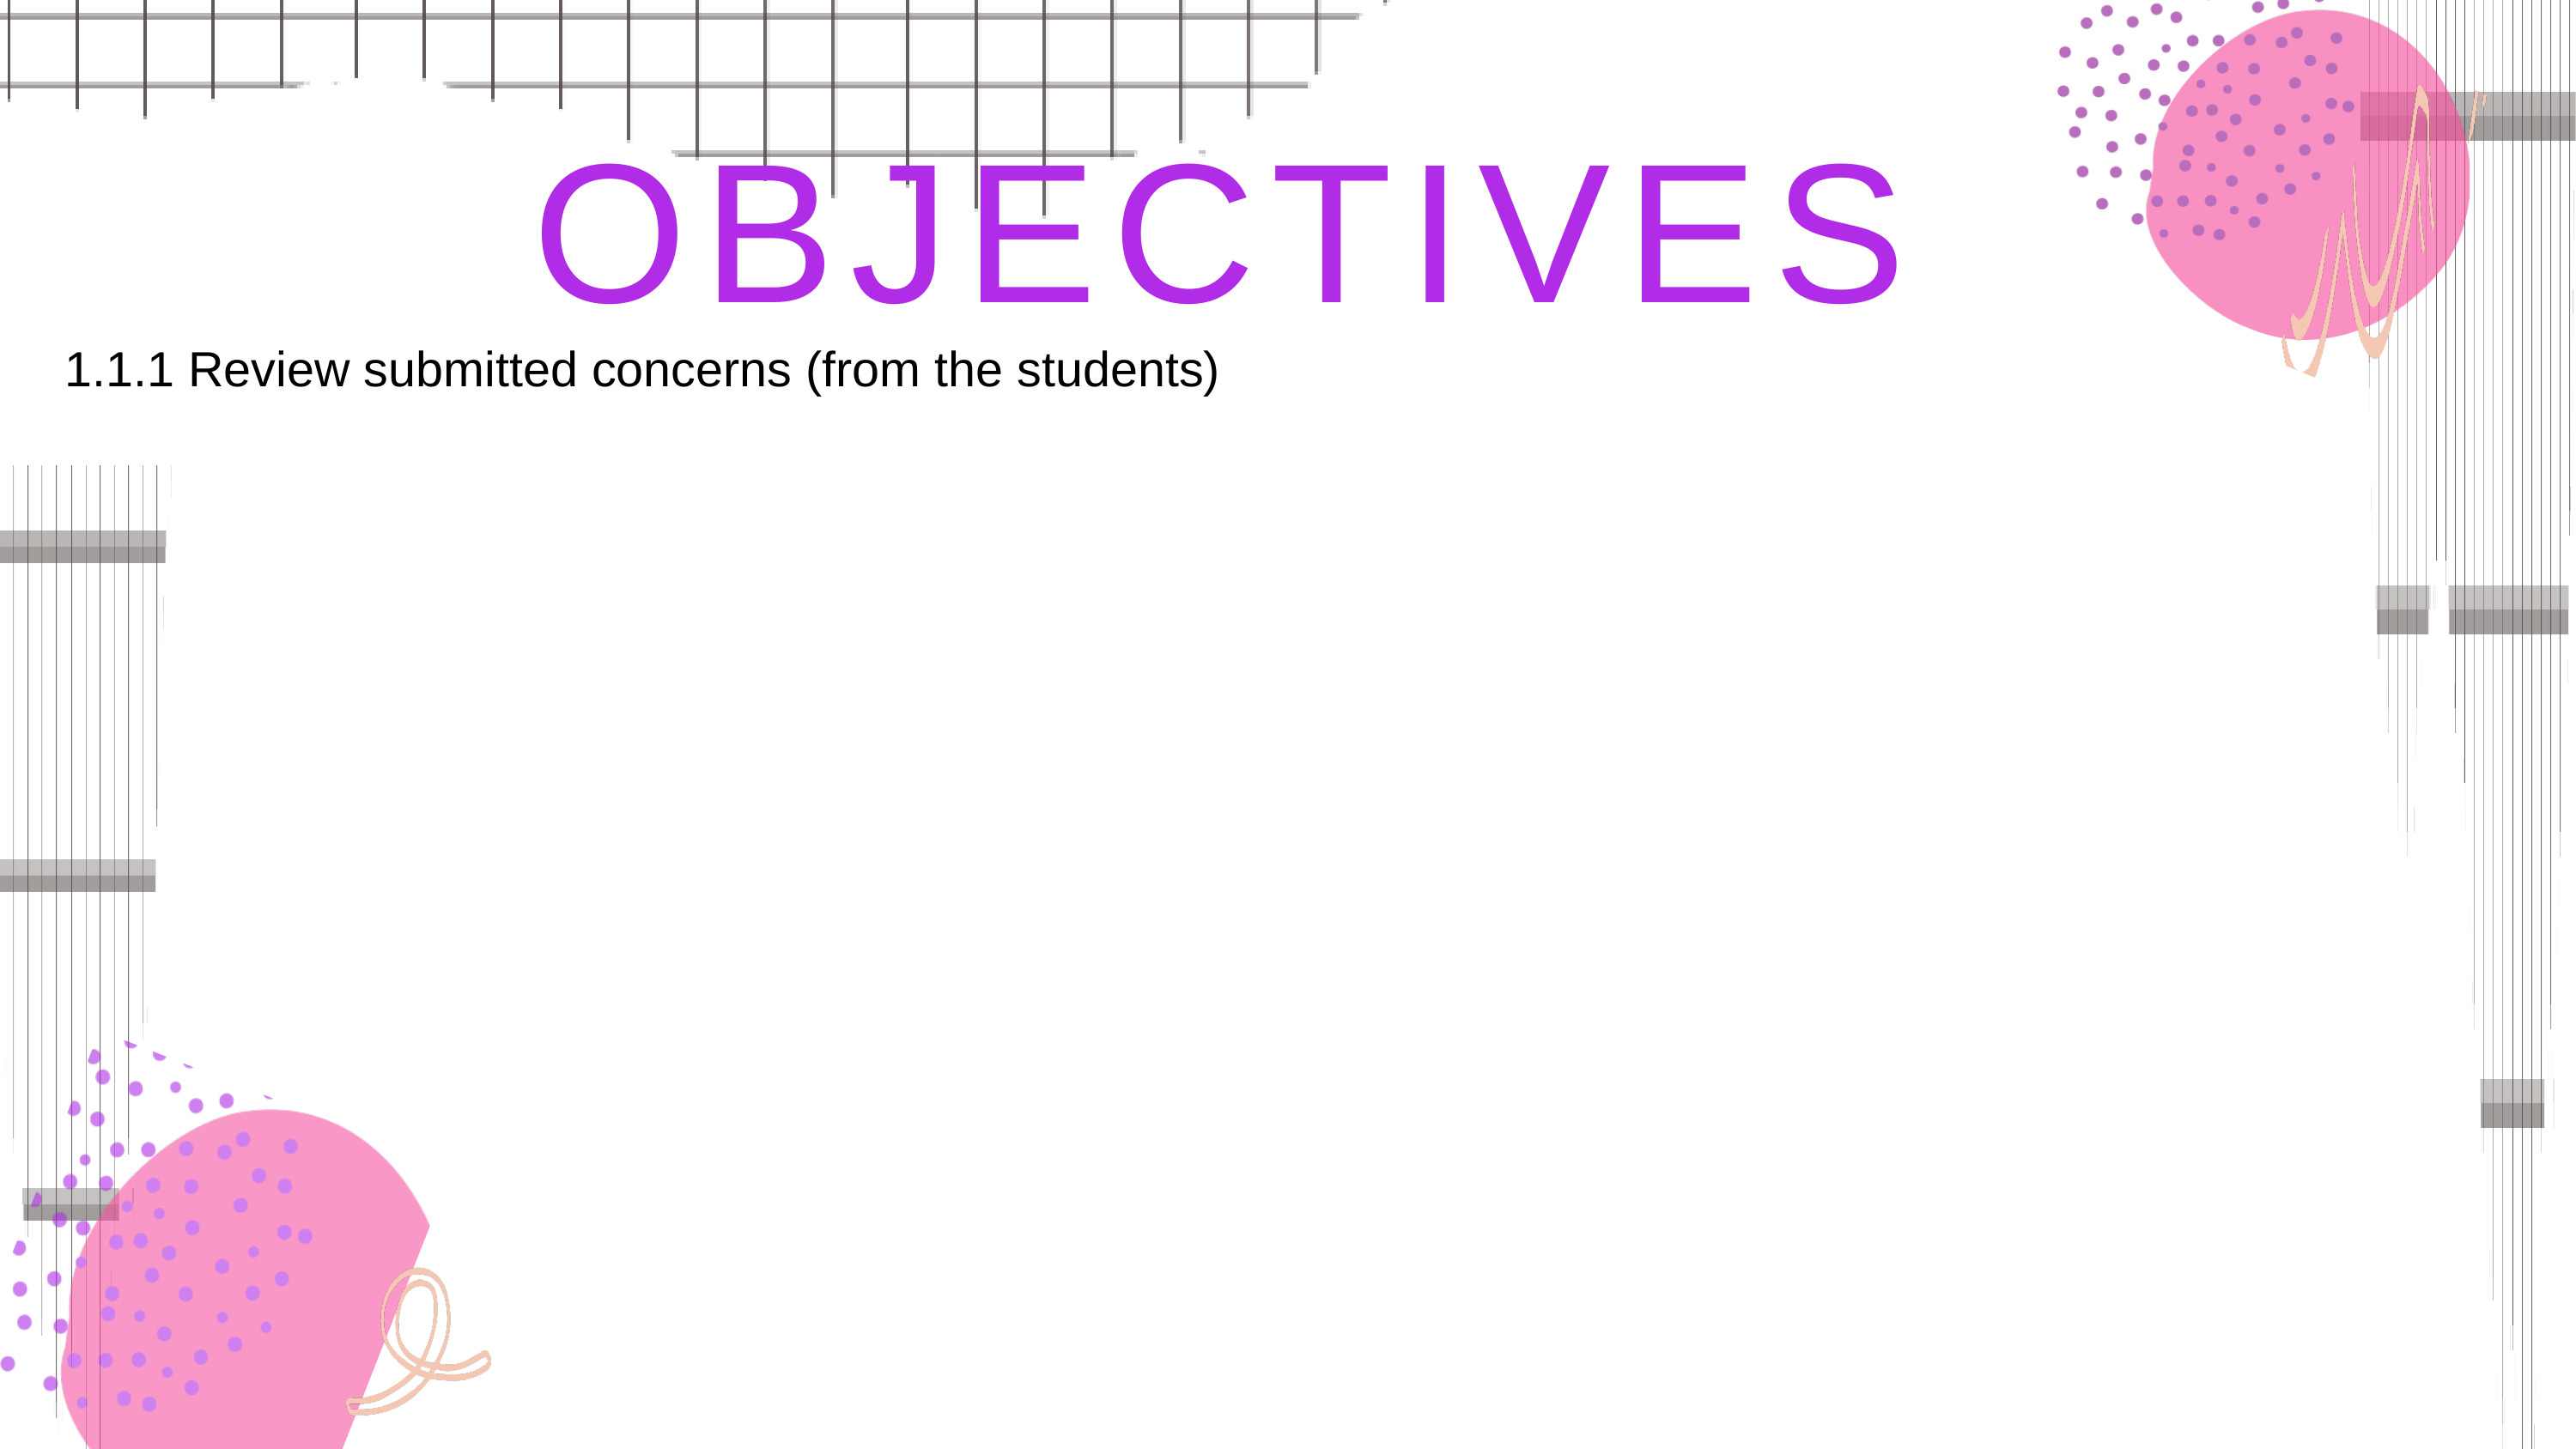

OBJECTIVES

1.1.1 Review submitted concerns (from the students)